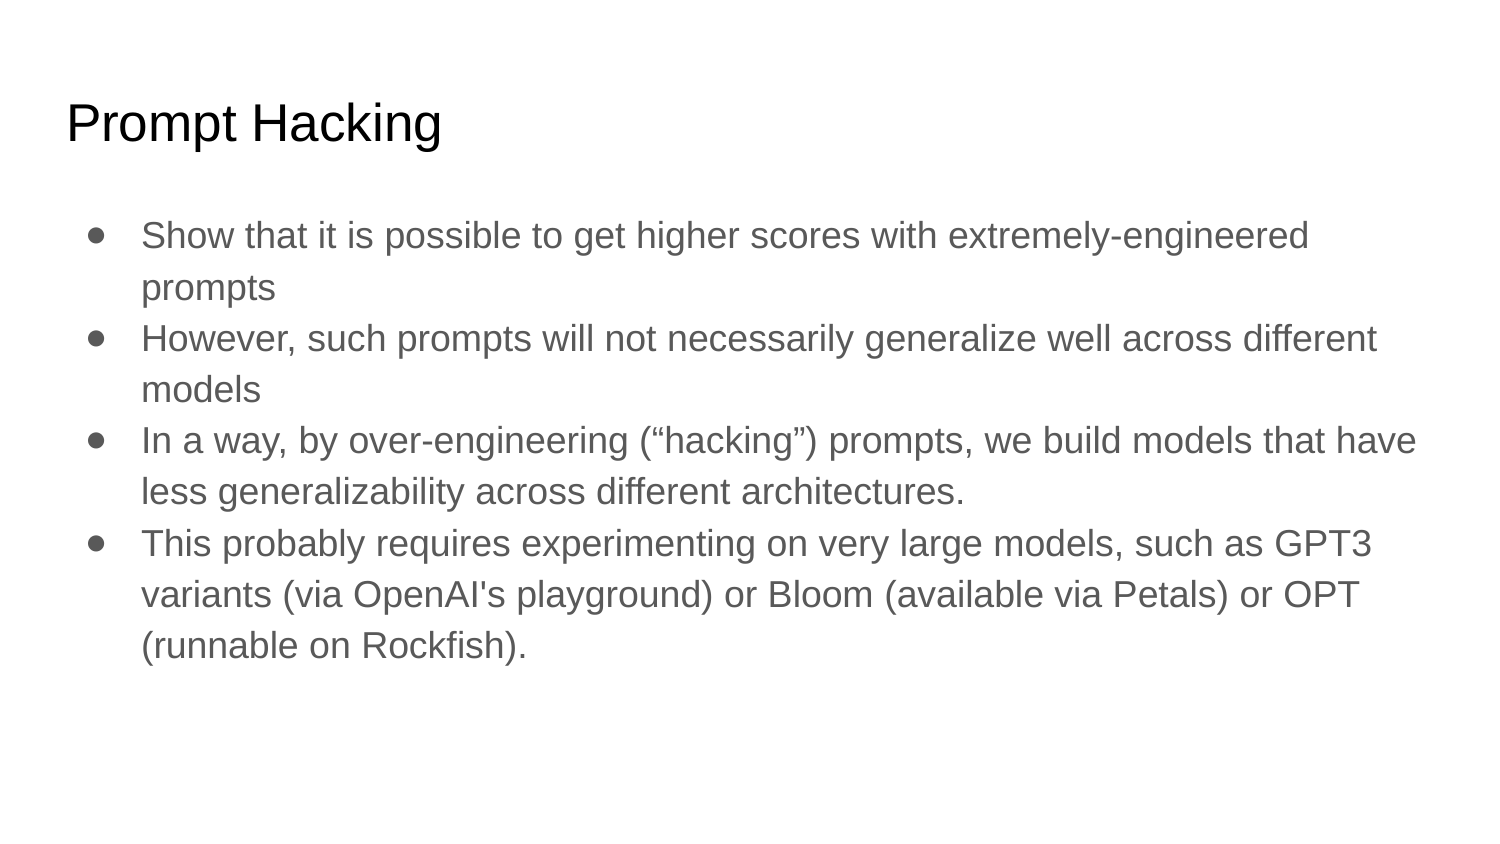

# Prompt Hacking
Show that it is possible to get higher scores with extremely-engineered prompts
However, such prompts will not necessarily generalize well across different models
In a way, by over-engineering (“hacking”) prompts, we build models that have less generalizability across different architectures.
This probably requires experimenting on very large models, such as GPT3 variants (via OpenAI's playground) or Bloom (available via Petals) or OPT (runnable on Rockfish).